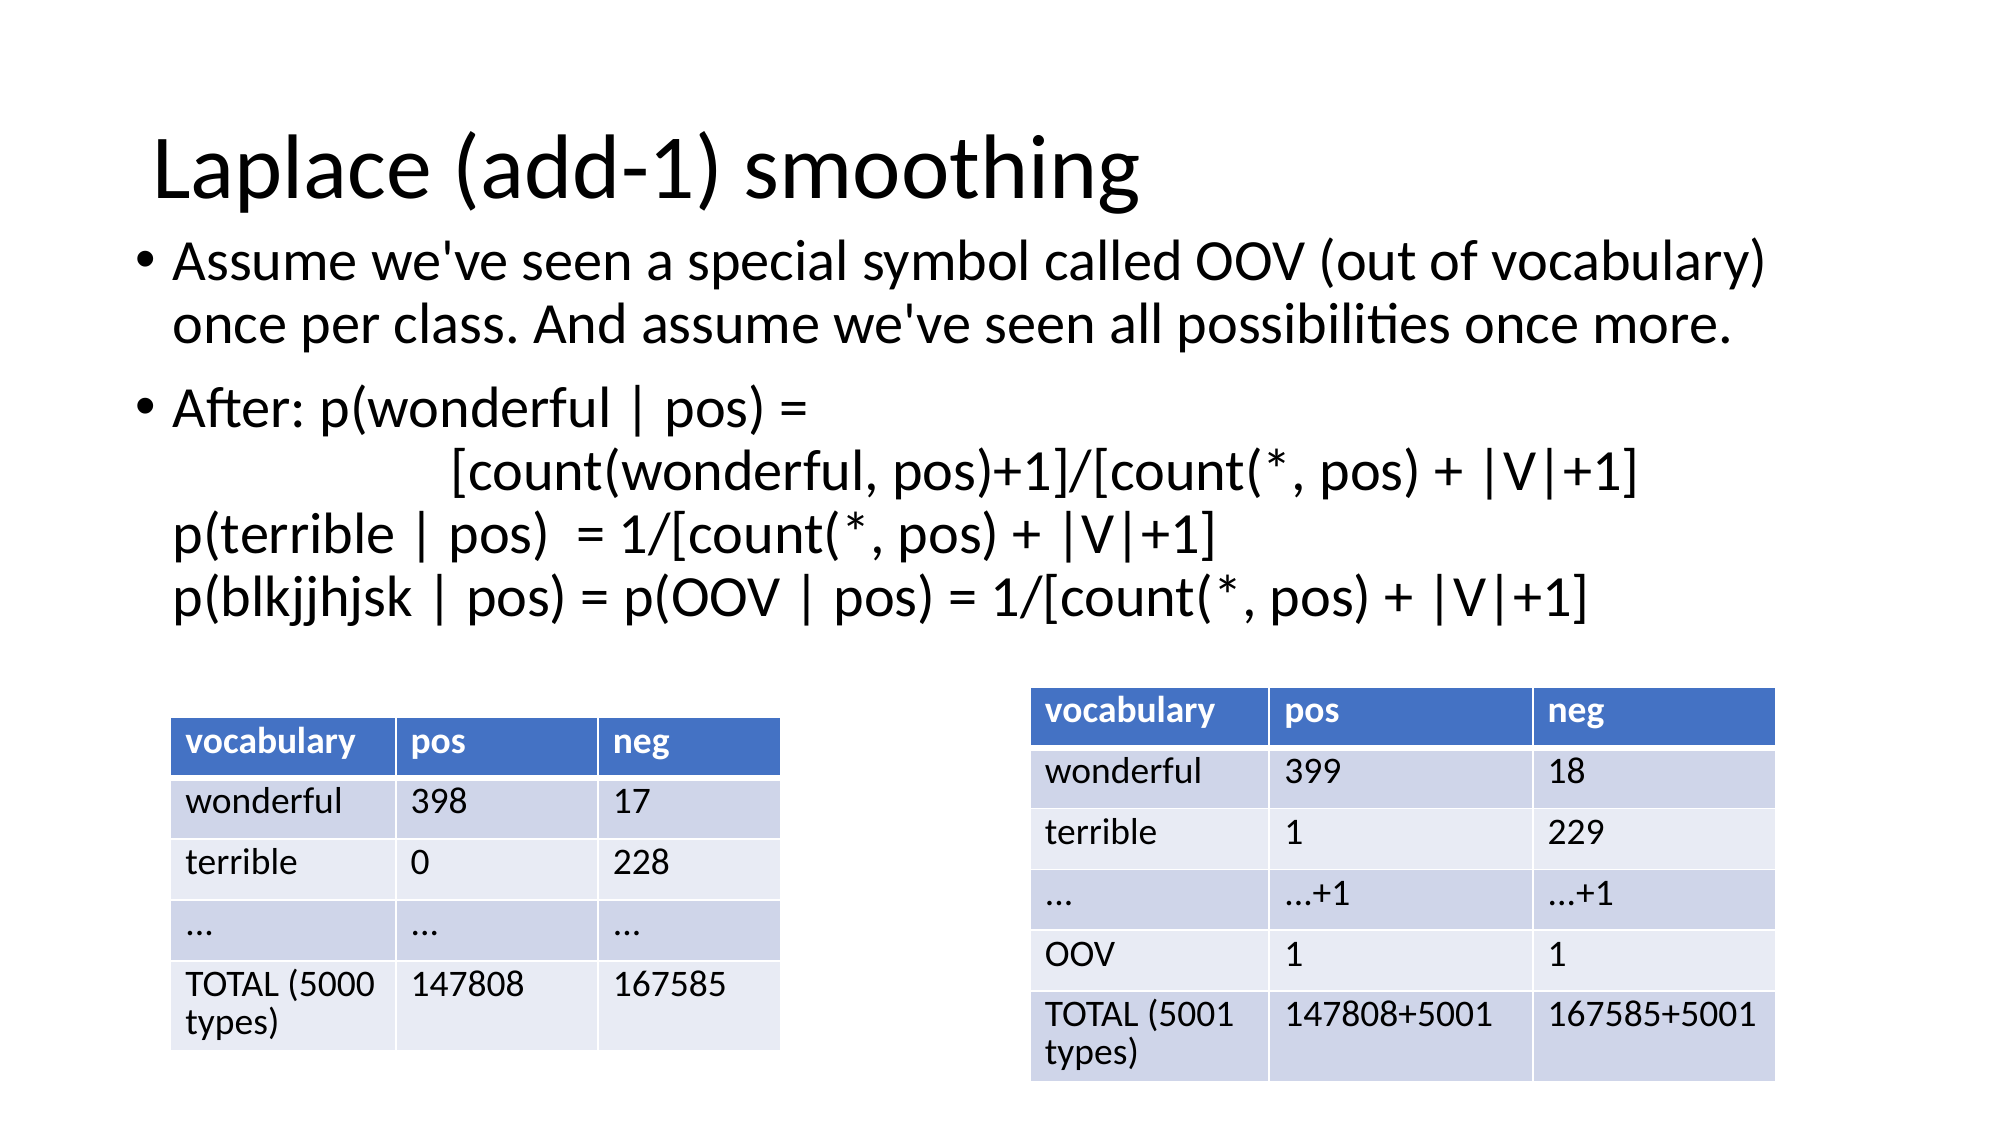

# Laplace (add-1) smoothing
Assume we've seen a special symbol called OOV (out of vocabulary) once per class. And assume we've seen all possibilities once more.
After: p(wonderful | pos) =
                     [count(wonderful, pos)+1]/[count(*, pos) + |V|+1]
p(terrible | pos)  = 1/[count(*, pos) + |V|+1]
p(blkjjhjsk | pos) = p(OOV | pos) = 1/[count(*, pos) + |V|+1]
| vocabulary | pos | neg |
| --- | --- | --- |
| wonderful | 399 | 18 |
| terrible | 1 | 229 |
| ... | ...+1 | ...+1 |
| OOV | 1 | 1 |
| TOTAL (5001 types) | 147808+5001 | 167585+5001 |
| vocabulary | pos | neg |
| --- | --- | --- |
| wonderful | 398 | 17 |
| terrible | 0 | 228 |
| ... | ... | ... |
| TOTAL (5000 types) | 147808 | 167585 |